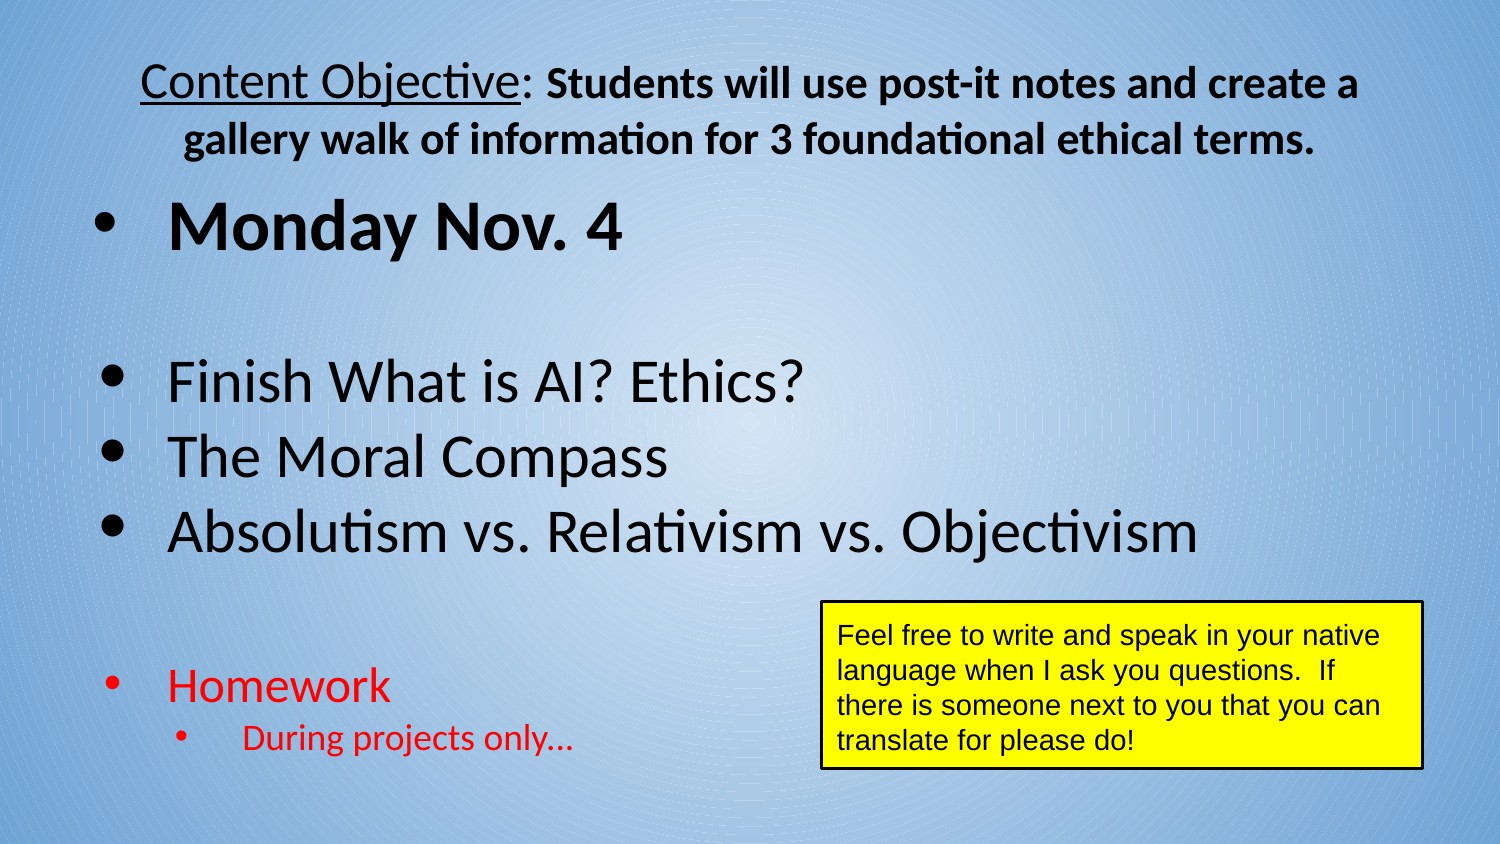

Content Objective: Students will use post-it notes and create a gallery walk of information for 3 foundational ethical terms.
Monday Nov. 4

Finish What is AI? Ethics?
The Moral Compass
Absolutism vs. Relativism vs. Objectivism

Homework
During projects only...
Feel free to write and speak in your native language when I ask you questions.  If there is someone next to you that you can translate for please do!